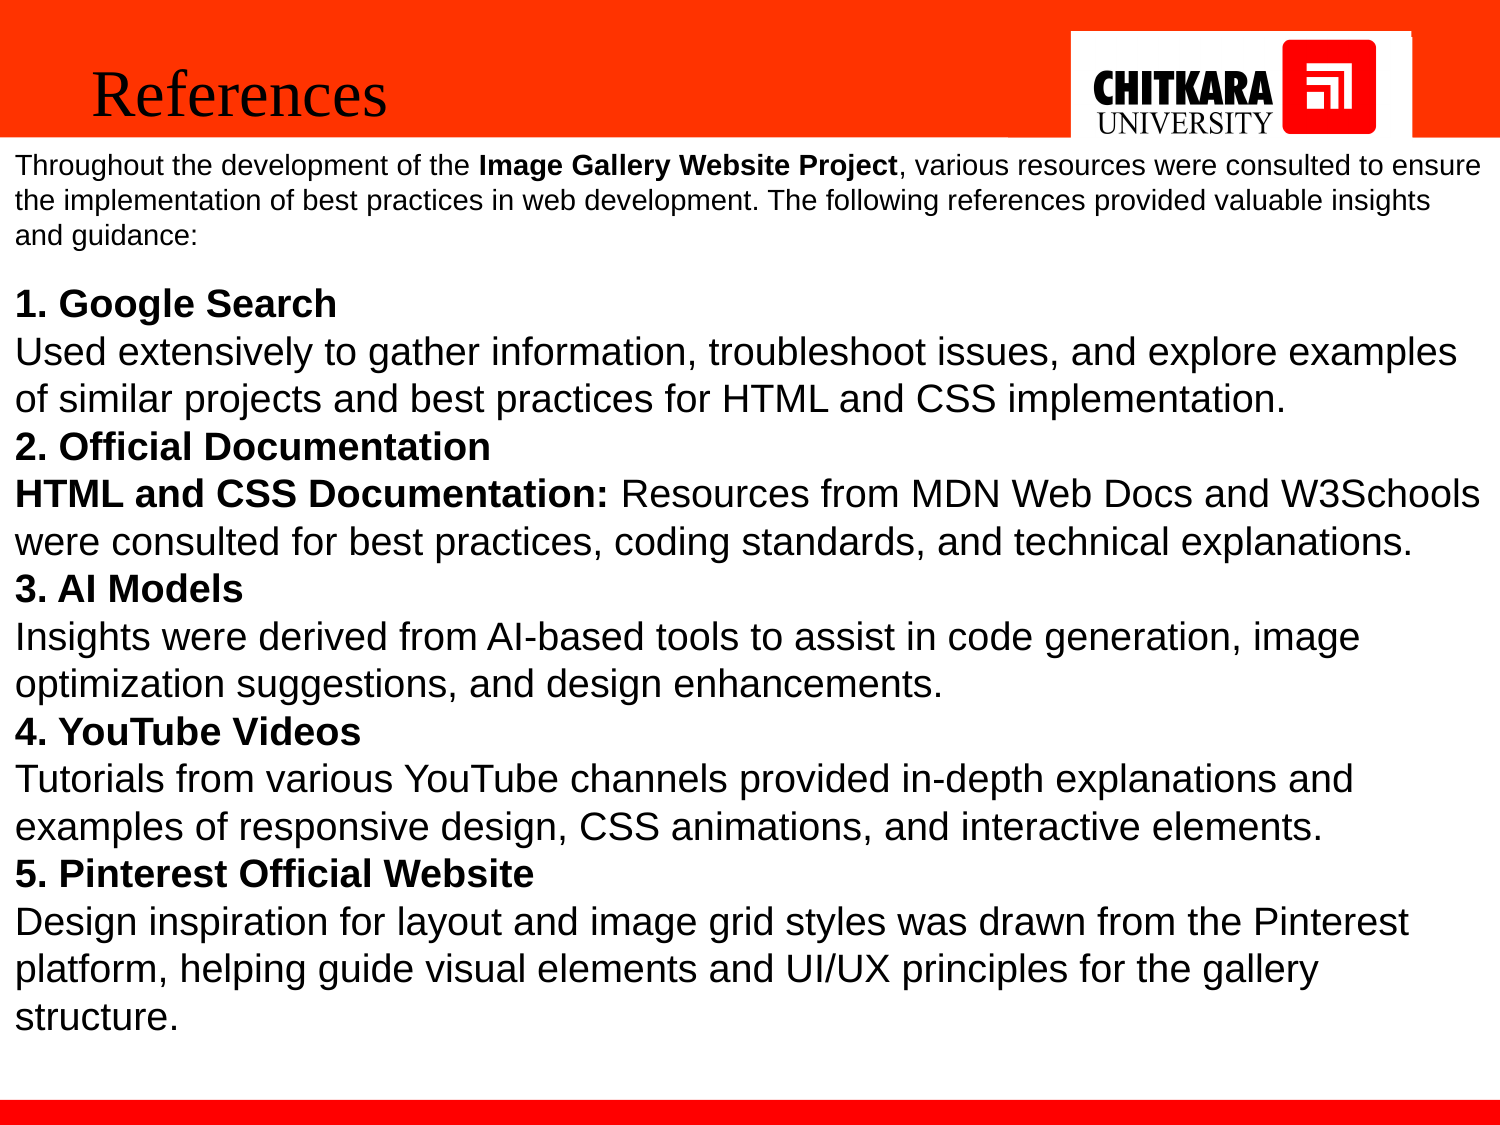

References
Throughout the development of the Image Gallery Website Project, various resources were consulted to ensure the implementation of best practices in web development. The following references provided valuable insights and guidance:

1. Google Search
Used extensively to gather information, troubleshoot issues, and explore examples of similar projects and best practices for HTML and CSS implementation.
2. Official Documentation
HTML and CSS Documentation: Resources from MDN Web Docs and W3Schools were consulted for best practices, coding standards, and technical explanations.
3. AI Models
Insights were derived from AI-based tools to assist in code generation, image optimization suggestions, and design enhancements.
4. YouTube Videos
Tutorials from various YouTube channels provided in-depth explanations and examples of responsive design, CSS animations, and interactive elements.
5. Pinterest Official Website
Design inspiration for layout and image grid styles was drawn from the Pinterest platform, helping guide visual elements and UI/UX principles for the gallery structure.